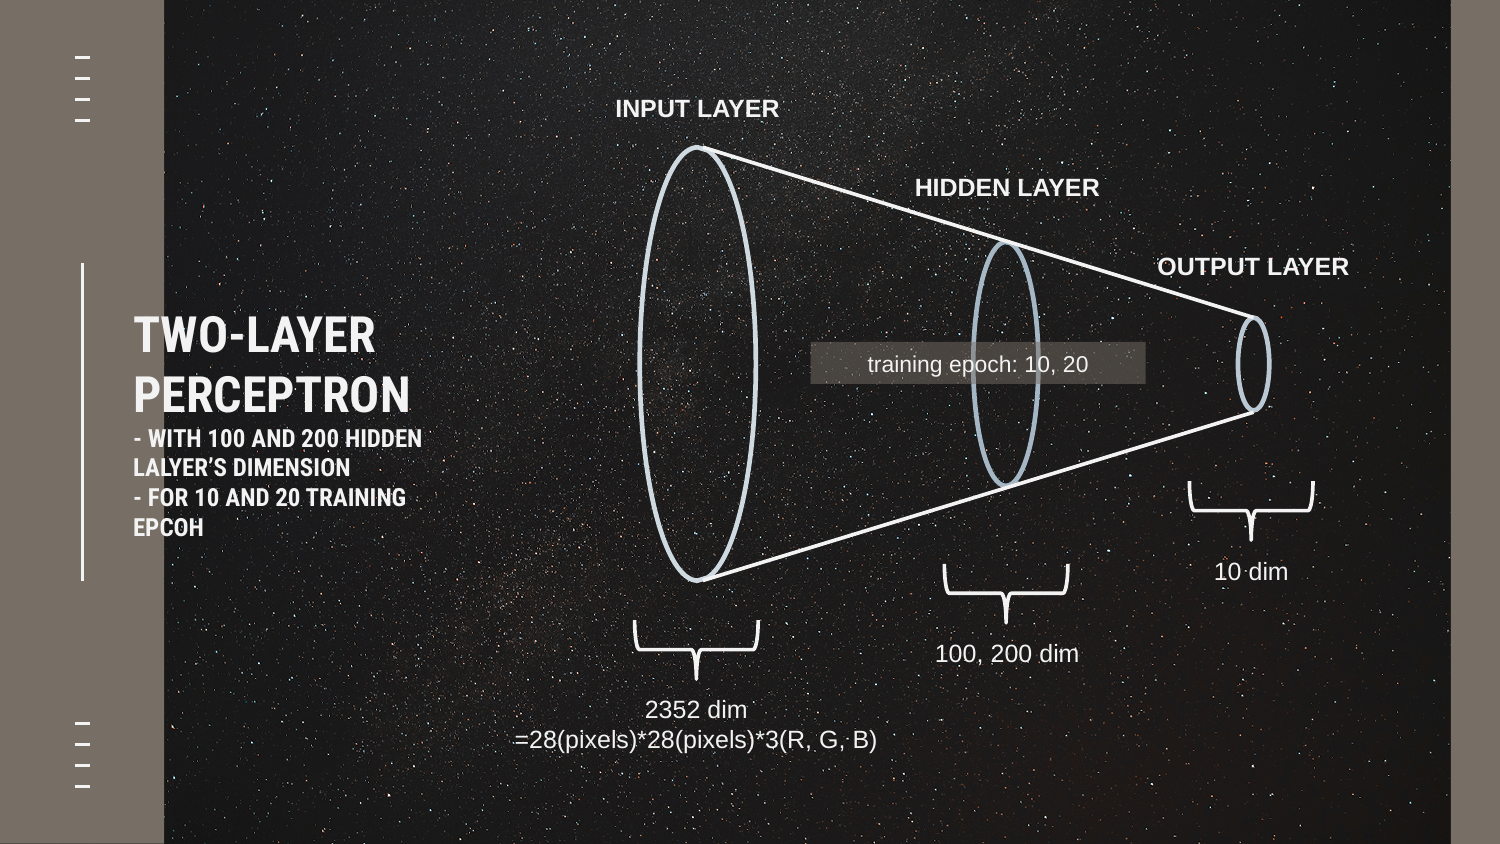

INPUT LAYER

HIDDEN LAYER
OUTPUT LAYER
# TWO-LAYER PERCEPTRON - WITH 100 AND 200 HIDDEN LALYER’S DIMENSION - FOR 10 AND 20 TRAINING EPCOH
training epoch: 10, 20

10 dim

100, 200 dim

2352 dim
=28(pixels)*28(pixels)*3(R, G, B)